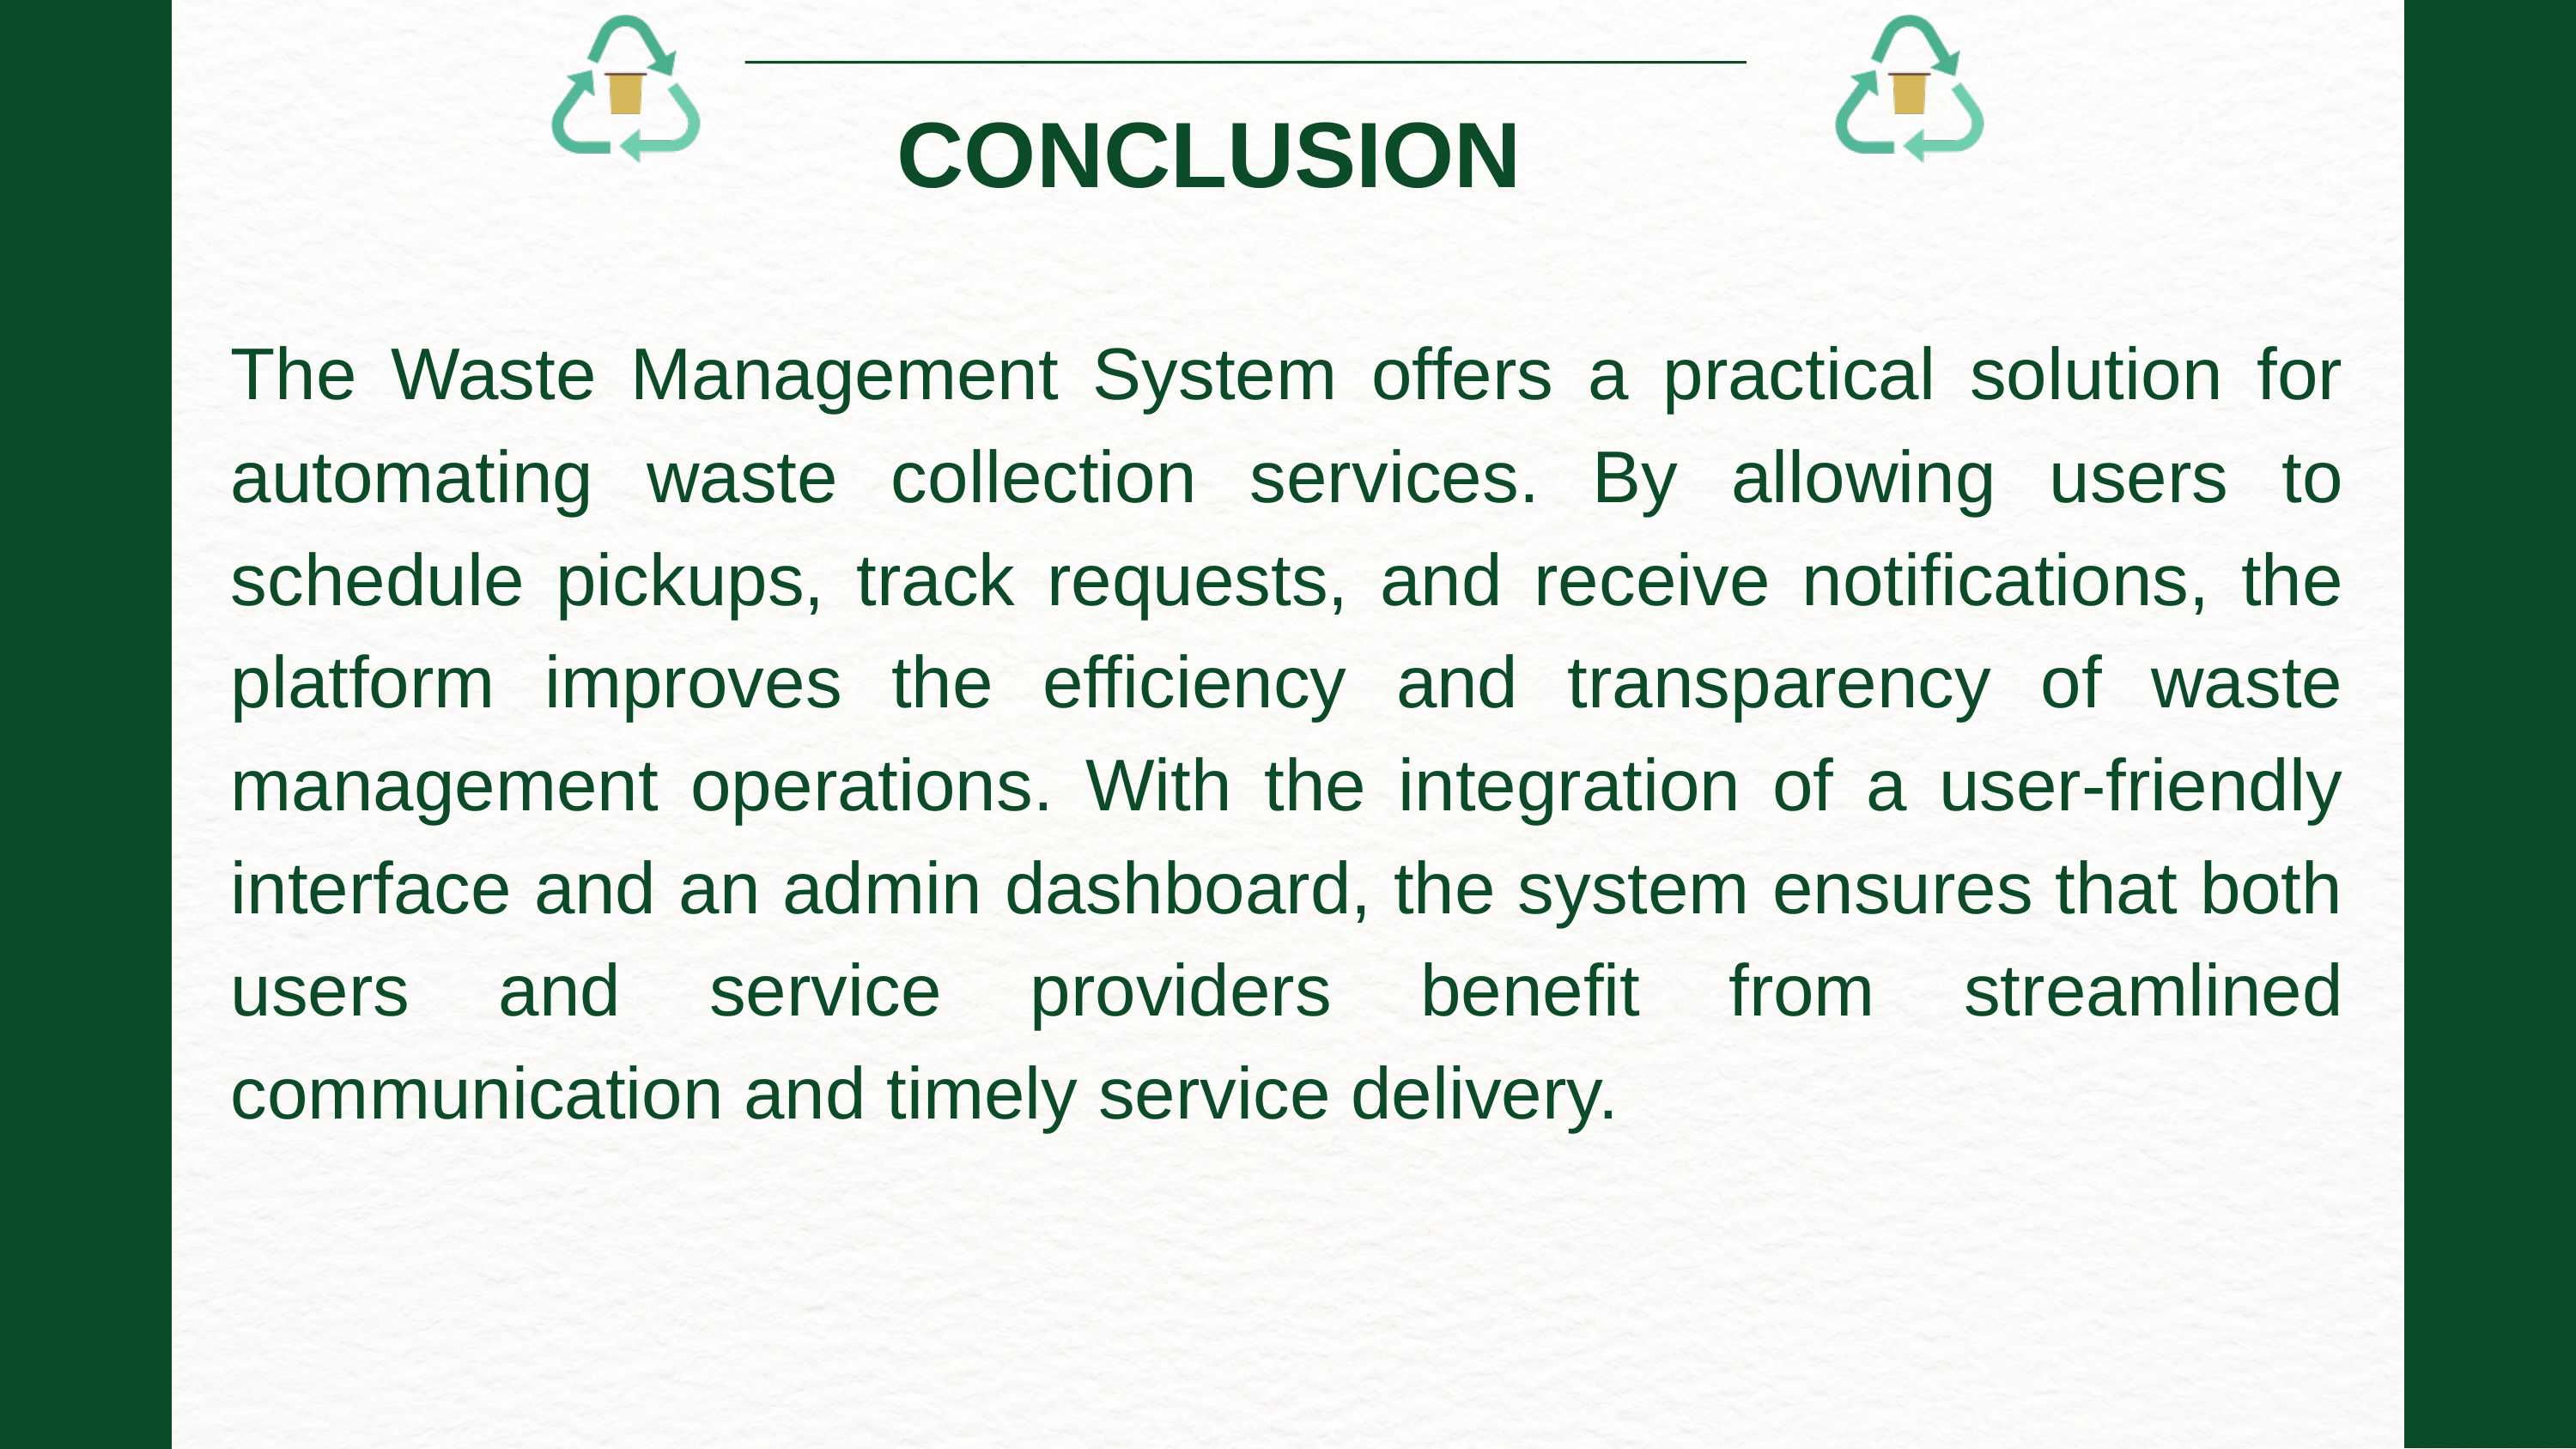

CONCLUSION
The Waste Management System offers a practical solution for automating waste collection services. By allowing users to schedule pickups, track requests, and receive notifications, the platform improves the efficiency and transparency of waste management operations. With the integration of a user-friendly interface and an admin dashboard, the system ensures that both users and service providers benefit from streamlined communication and timely service delivery.